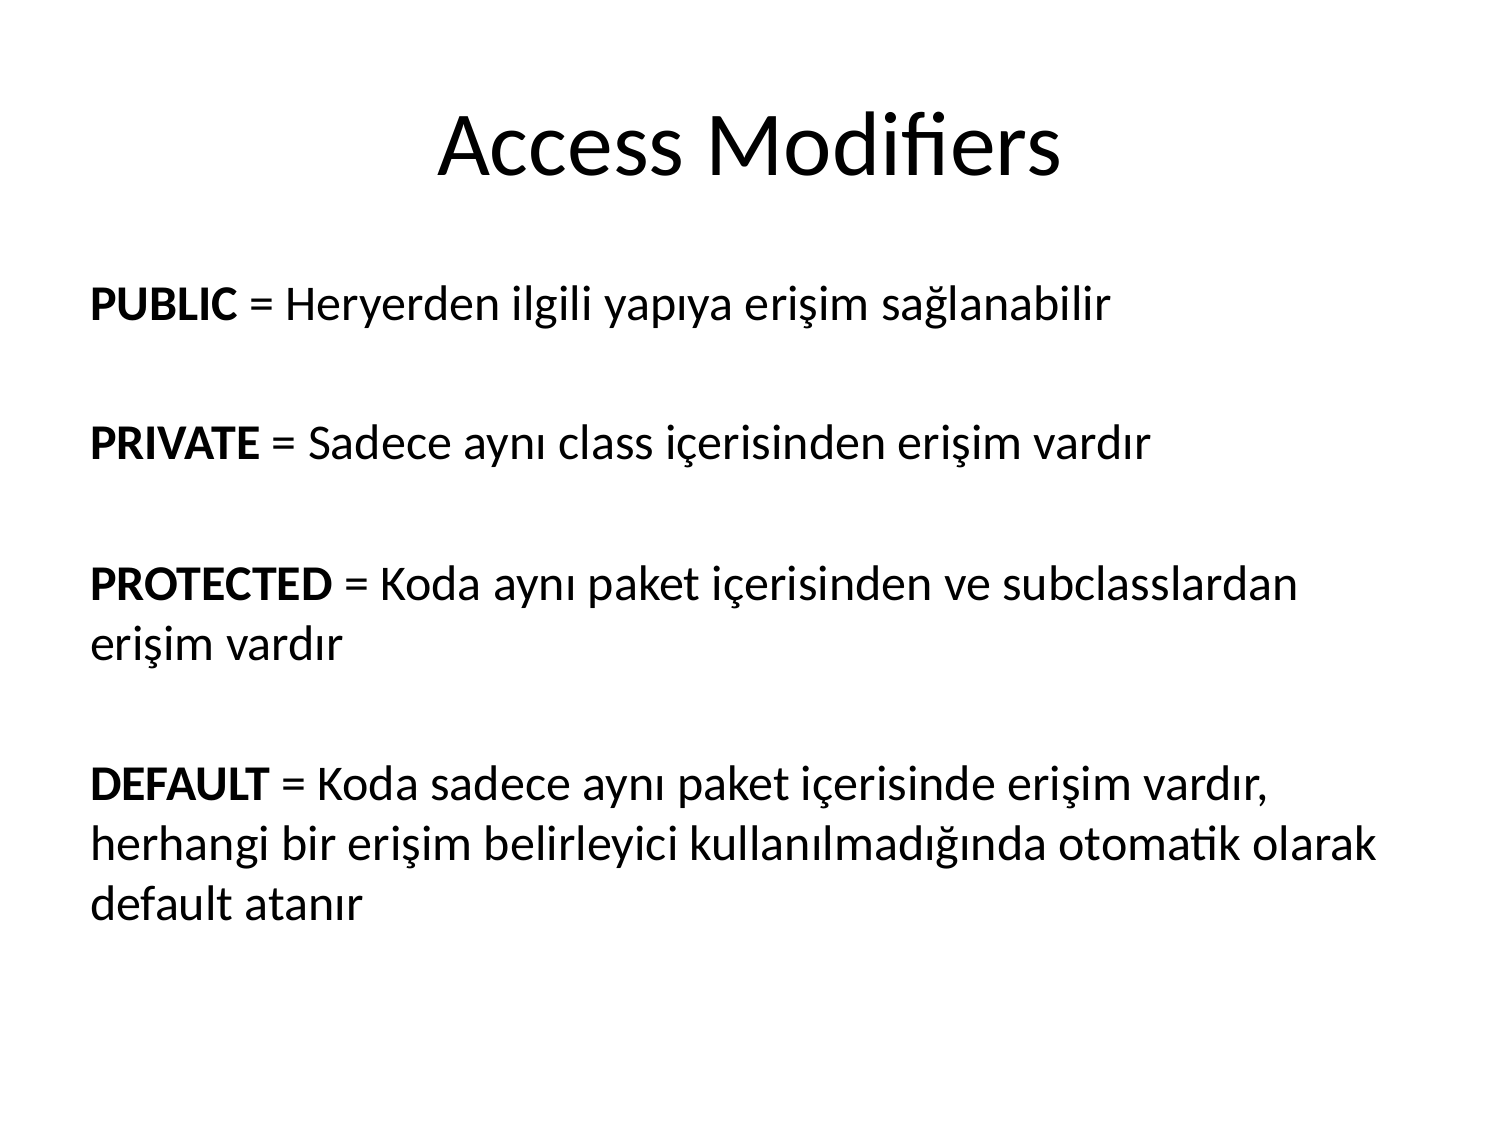

# Access Modifiers
PUBLIC = Heryerden ilgili yapıya erişim sağlanabilir

PRIVATE = Sadece aynı class içerisinden erişim vardır

PROTECTED = Koda aynı paket içerisinden ve subclasslardan erişim vardır

DEFAULT = Koda sadece aynı paket içerisinde erişim vardır, herhangi bir erişim belirleyici kullanılmadığında otomatik olarak default atanır